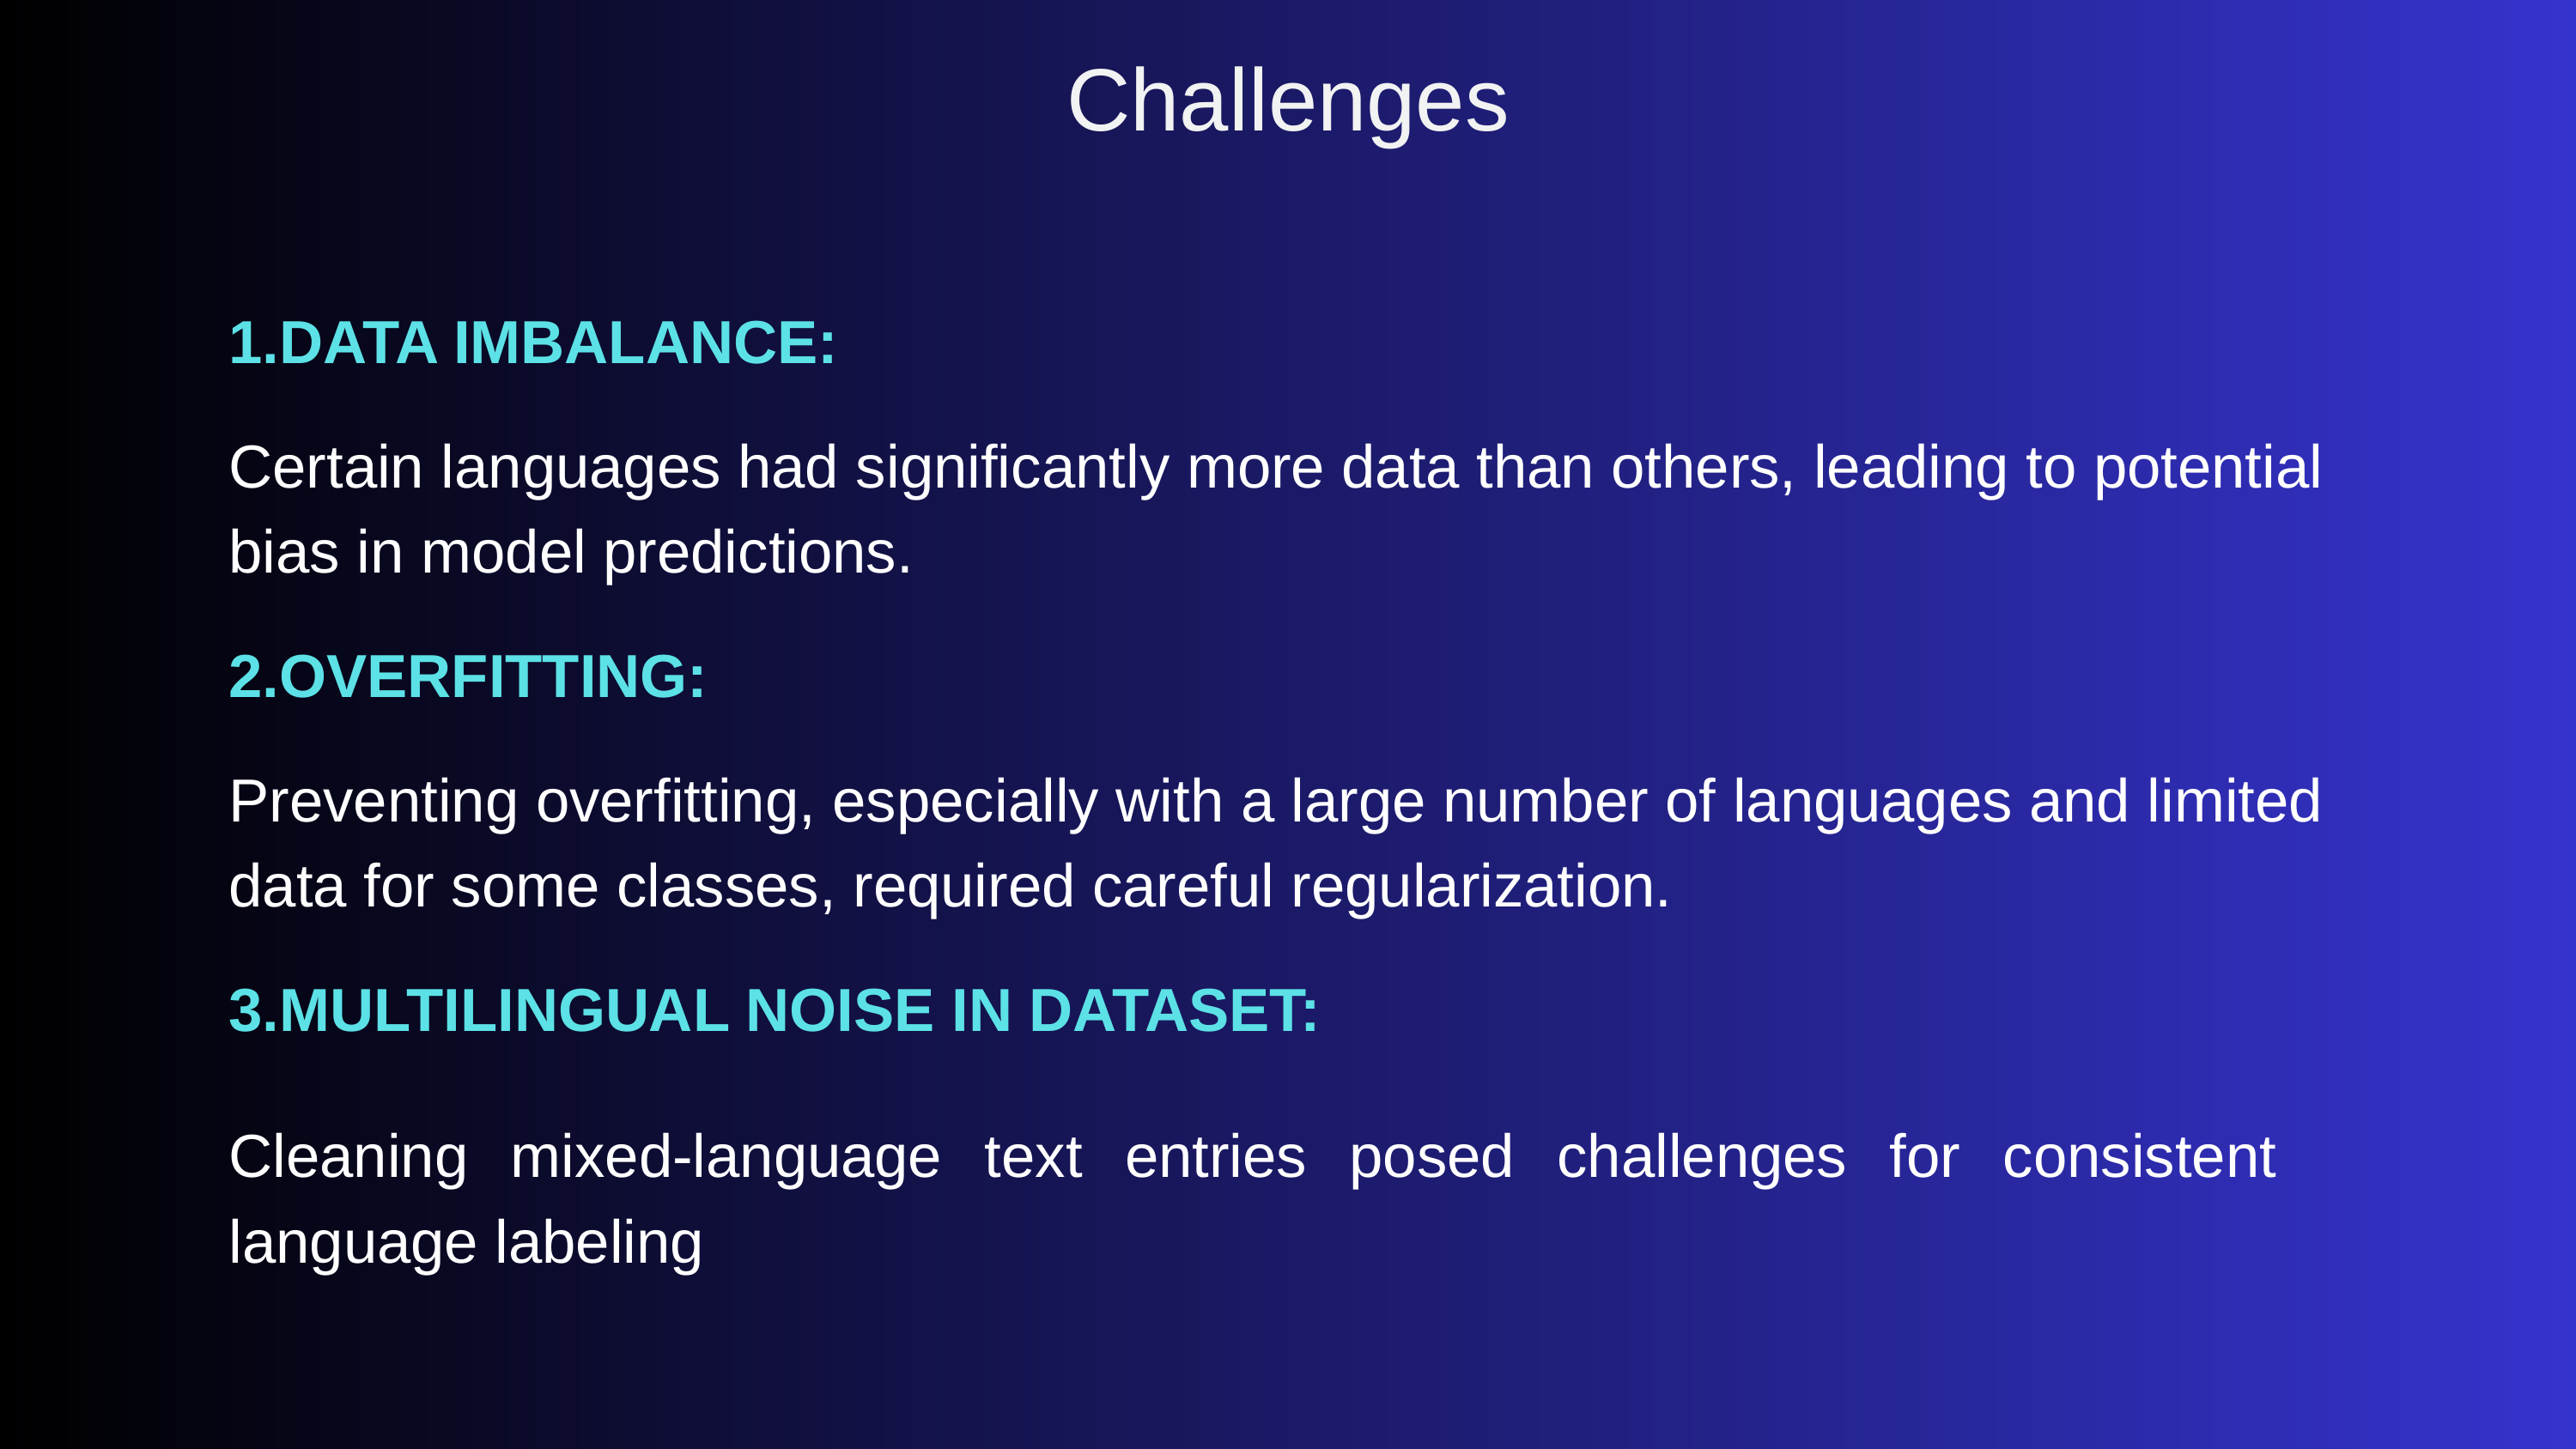

Challenges
1.DATA IMBALANCE:
Certain languages had significantly more data than others, leading to potential bias in model predictions.
2.OVERFITTING:
Preventing overfitting, especially with a large number of languages and limited data for some classes, required careful regularization.
3.MULTILINGUAL NOISE IN DATASET:
Cleaning mixed-language text entries posed challenges for consistent language labeling